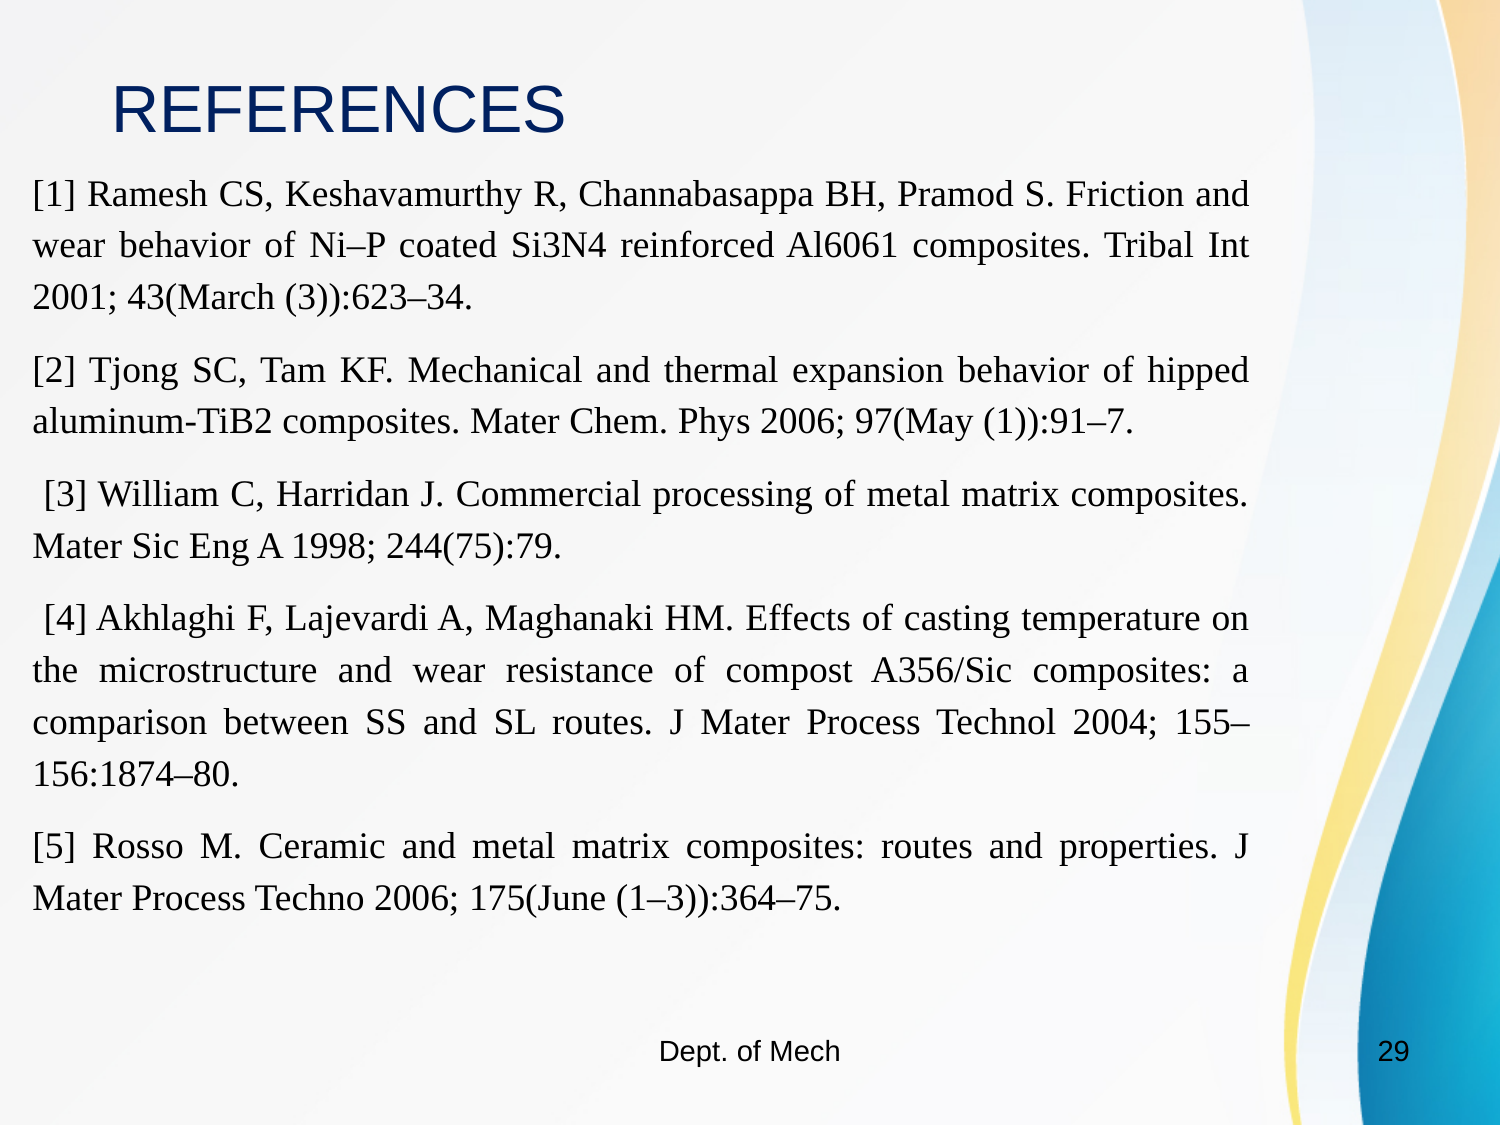

REFERENCES
[1] Ramesh CS, Keshavamurthy R, Channabasappa BH, Pramod S. Friction and wear behavior of Ni–P coated Si3N4 reinforced Al6061 composites. Tribal Int 2001; 43(March (3)):623–34.
[2] Tjong SC, Tam KF. Mechanical and thermal expansion behavior of hipped aluminum-TiB2 composites. Mater Chem. Phys 2006; 97(May (1)):91–7.
 [3] William C, Harridan J. Commercial processing of metal matrix composites. Mater Sic Eng A 1998; 244(75):79.
 [4] Akhlaghi F, Lajevardi A, Maghanaki HM. Effects of casting temperature on the microstructure and wear resistance of compost A356/Sic composites: a comparison between SS and SL routes. J Mater Process Technol 2004; 155–156:1874–80.
[5] Rosso M. Ceramic and metal matrix composites: routes and properties. J Mater Process Techno 2006; 175(June (1–3)):364–75.

Dept. of Mech

29